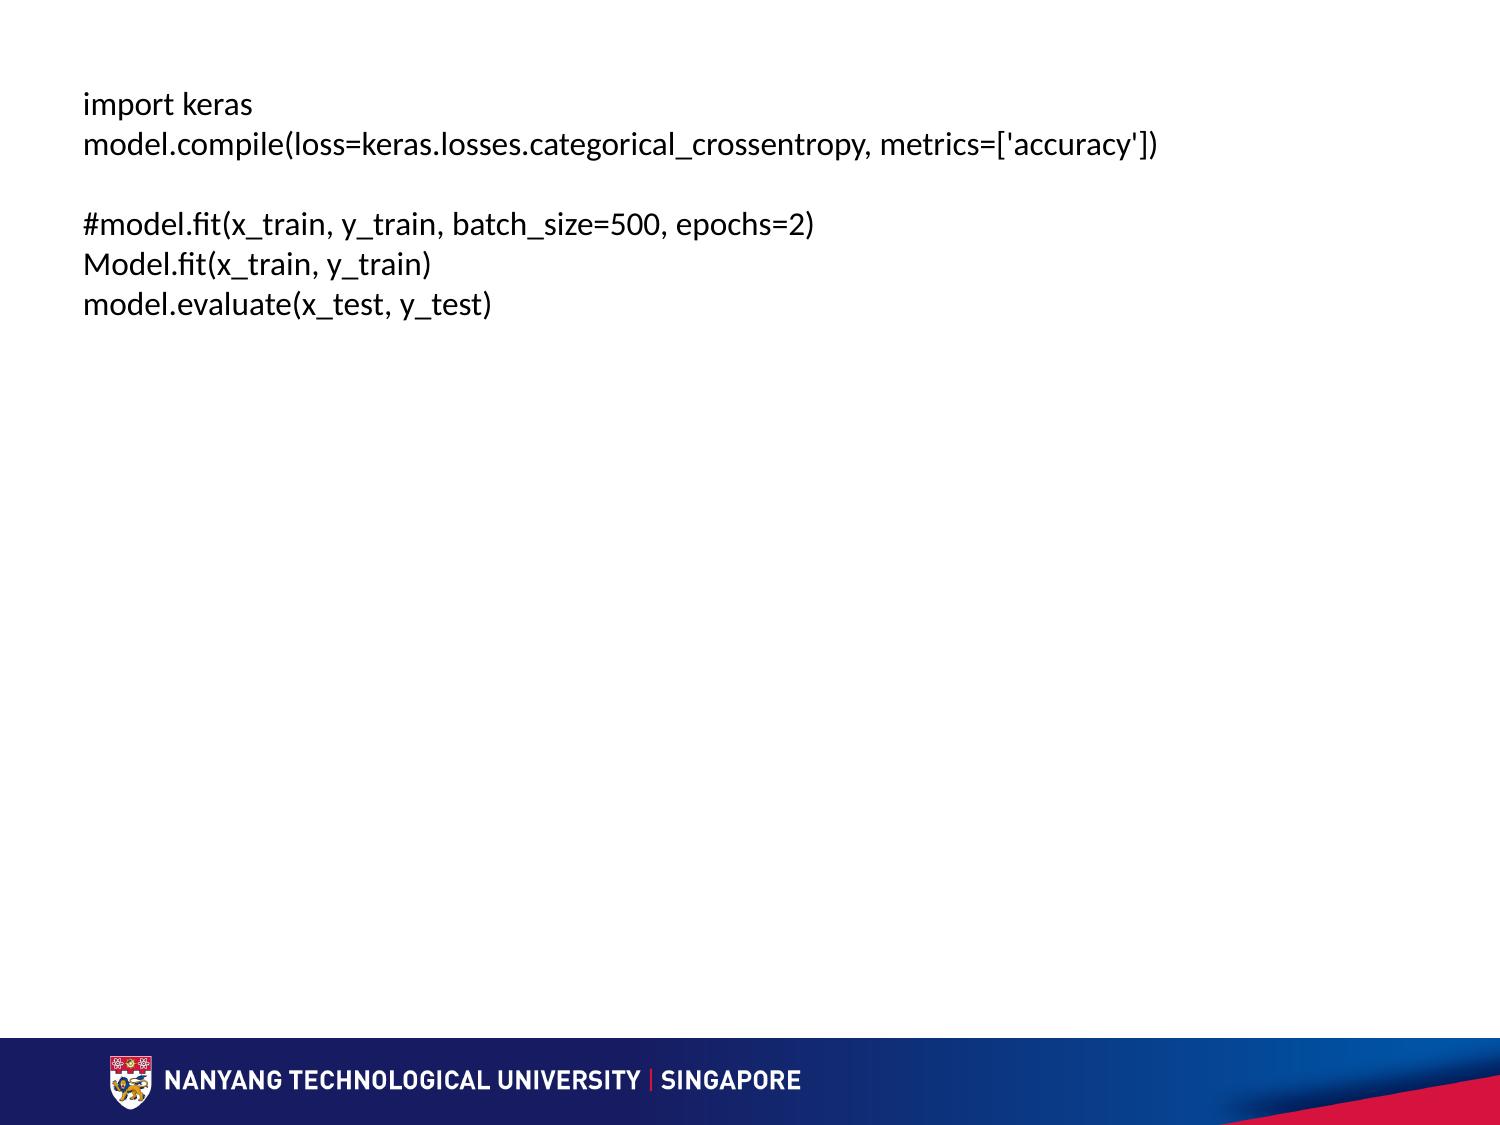

import keras
model.compile(loss=keras.losses.categorical_crossentropy, metrics=['accuracy'])

#model.fit(x_train, y_train, batch_size=500, epochs=2)
Model.fit(x_train, y_train)
model.evaluate(x_test, y_test)